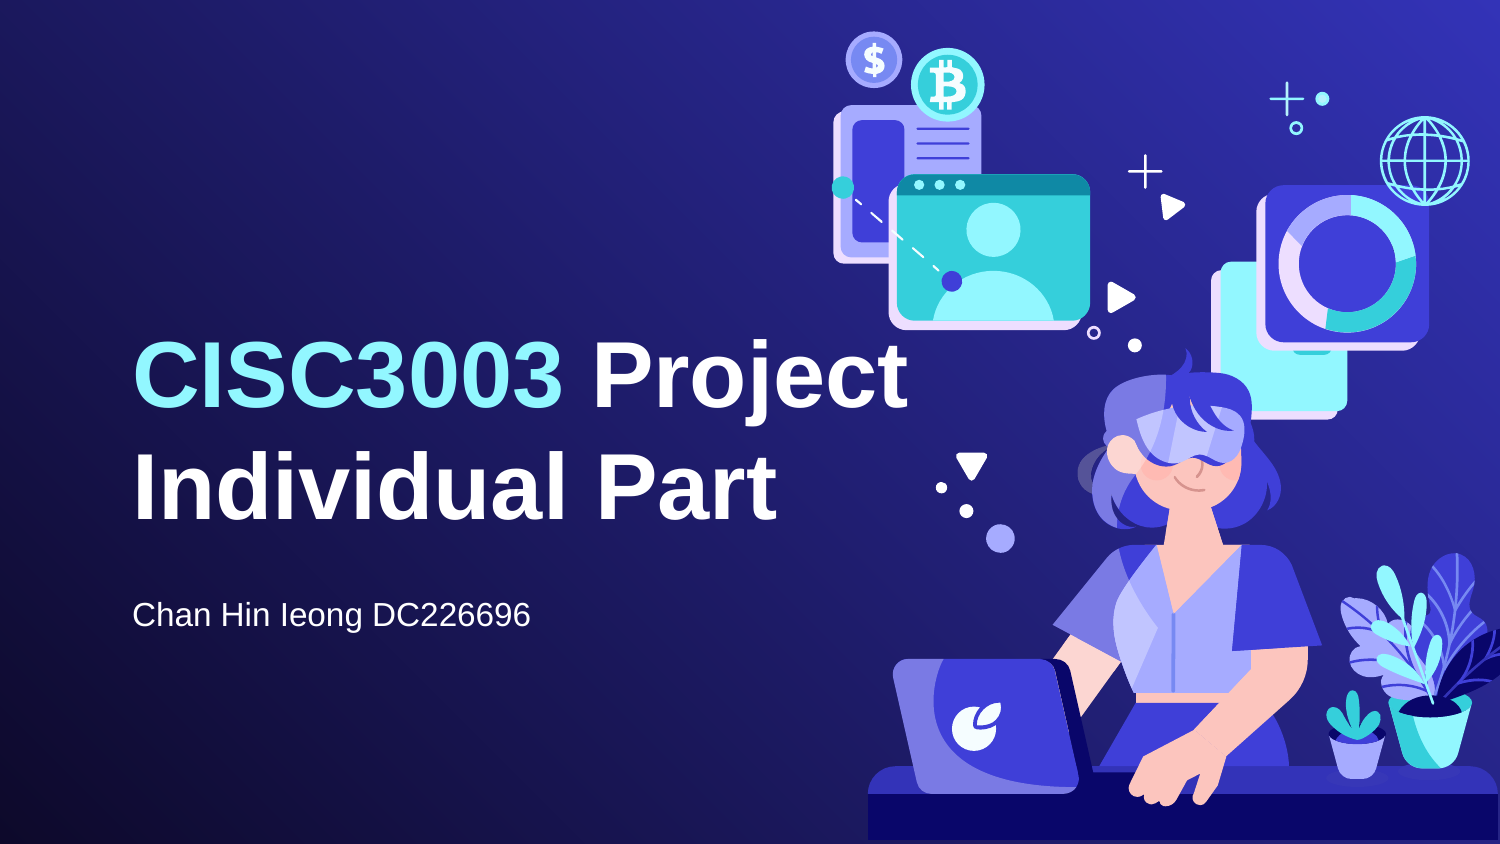

# CISC3003 Project Individual Part
Chan Hin Ieong DC226696